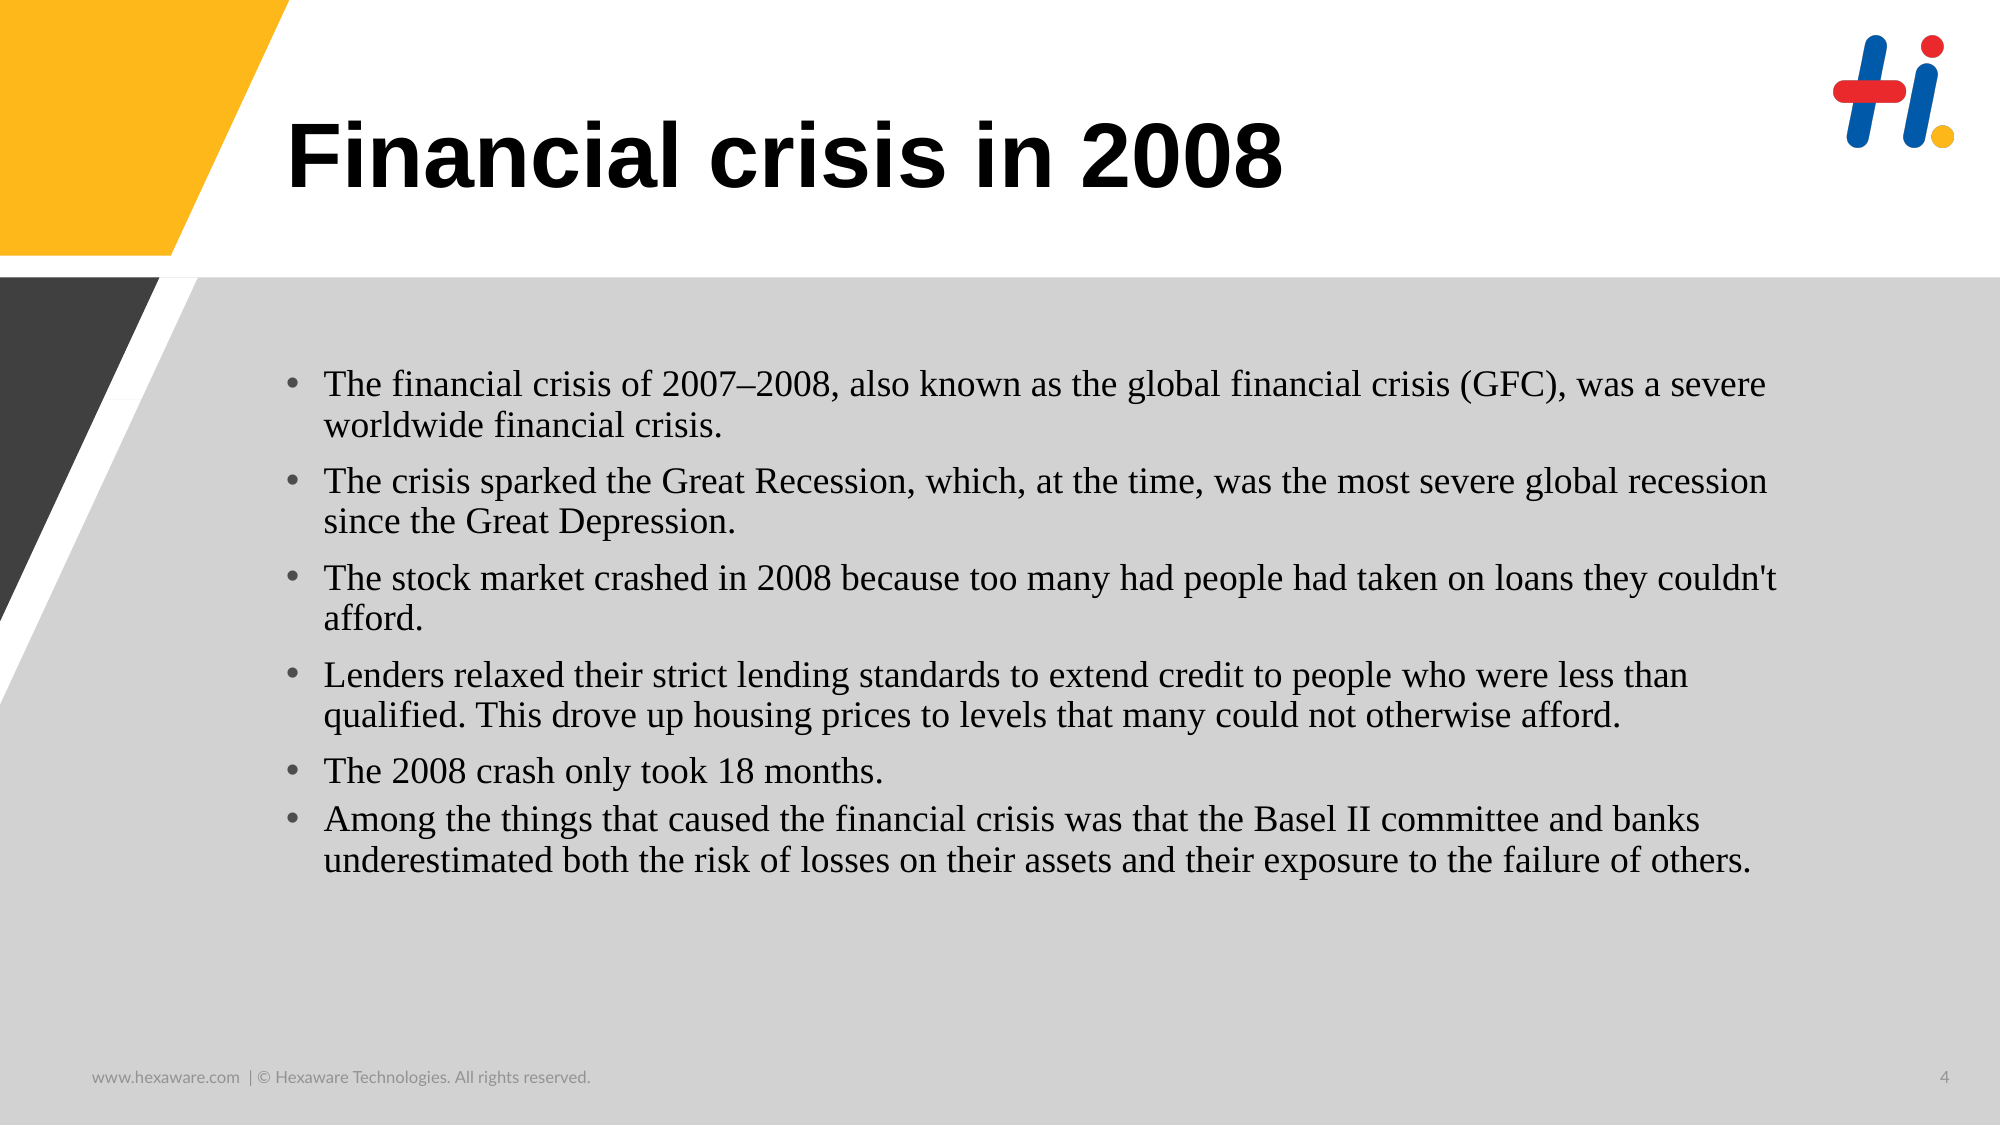

# Financial crisis in 2008

The financial crisis of 2007–2008, also known as the global financial crisis (GFC), was a severe worldwide financial crisis.
The crisis sparked the Great Recession, which, at the time, was the most severe global recession since the Great Depression.
The stock market crashed in 2008 because too many had people had taken on loans they couldn't afford.
Lenders relaxed their strict lending standards to extend credit to people who were less than qualified. This drove up housing prices to levels that many could not otherwise afford.
The 2008 crash only took 18 months.
Among the things that caused the financial crisis was that the Basel II committee and banks underestimated both the risk of losses on their assets and their exposure to the failure of others.